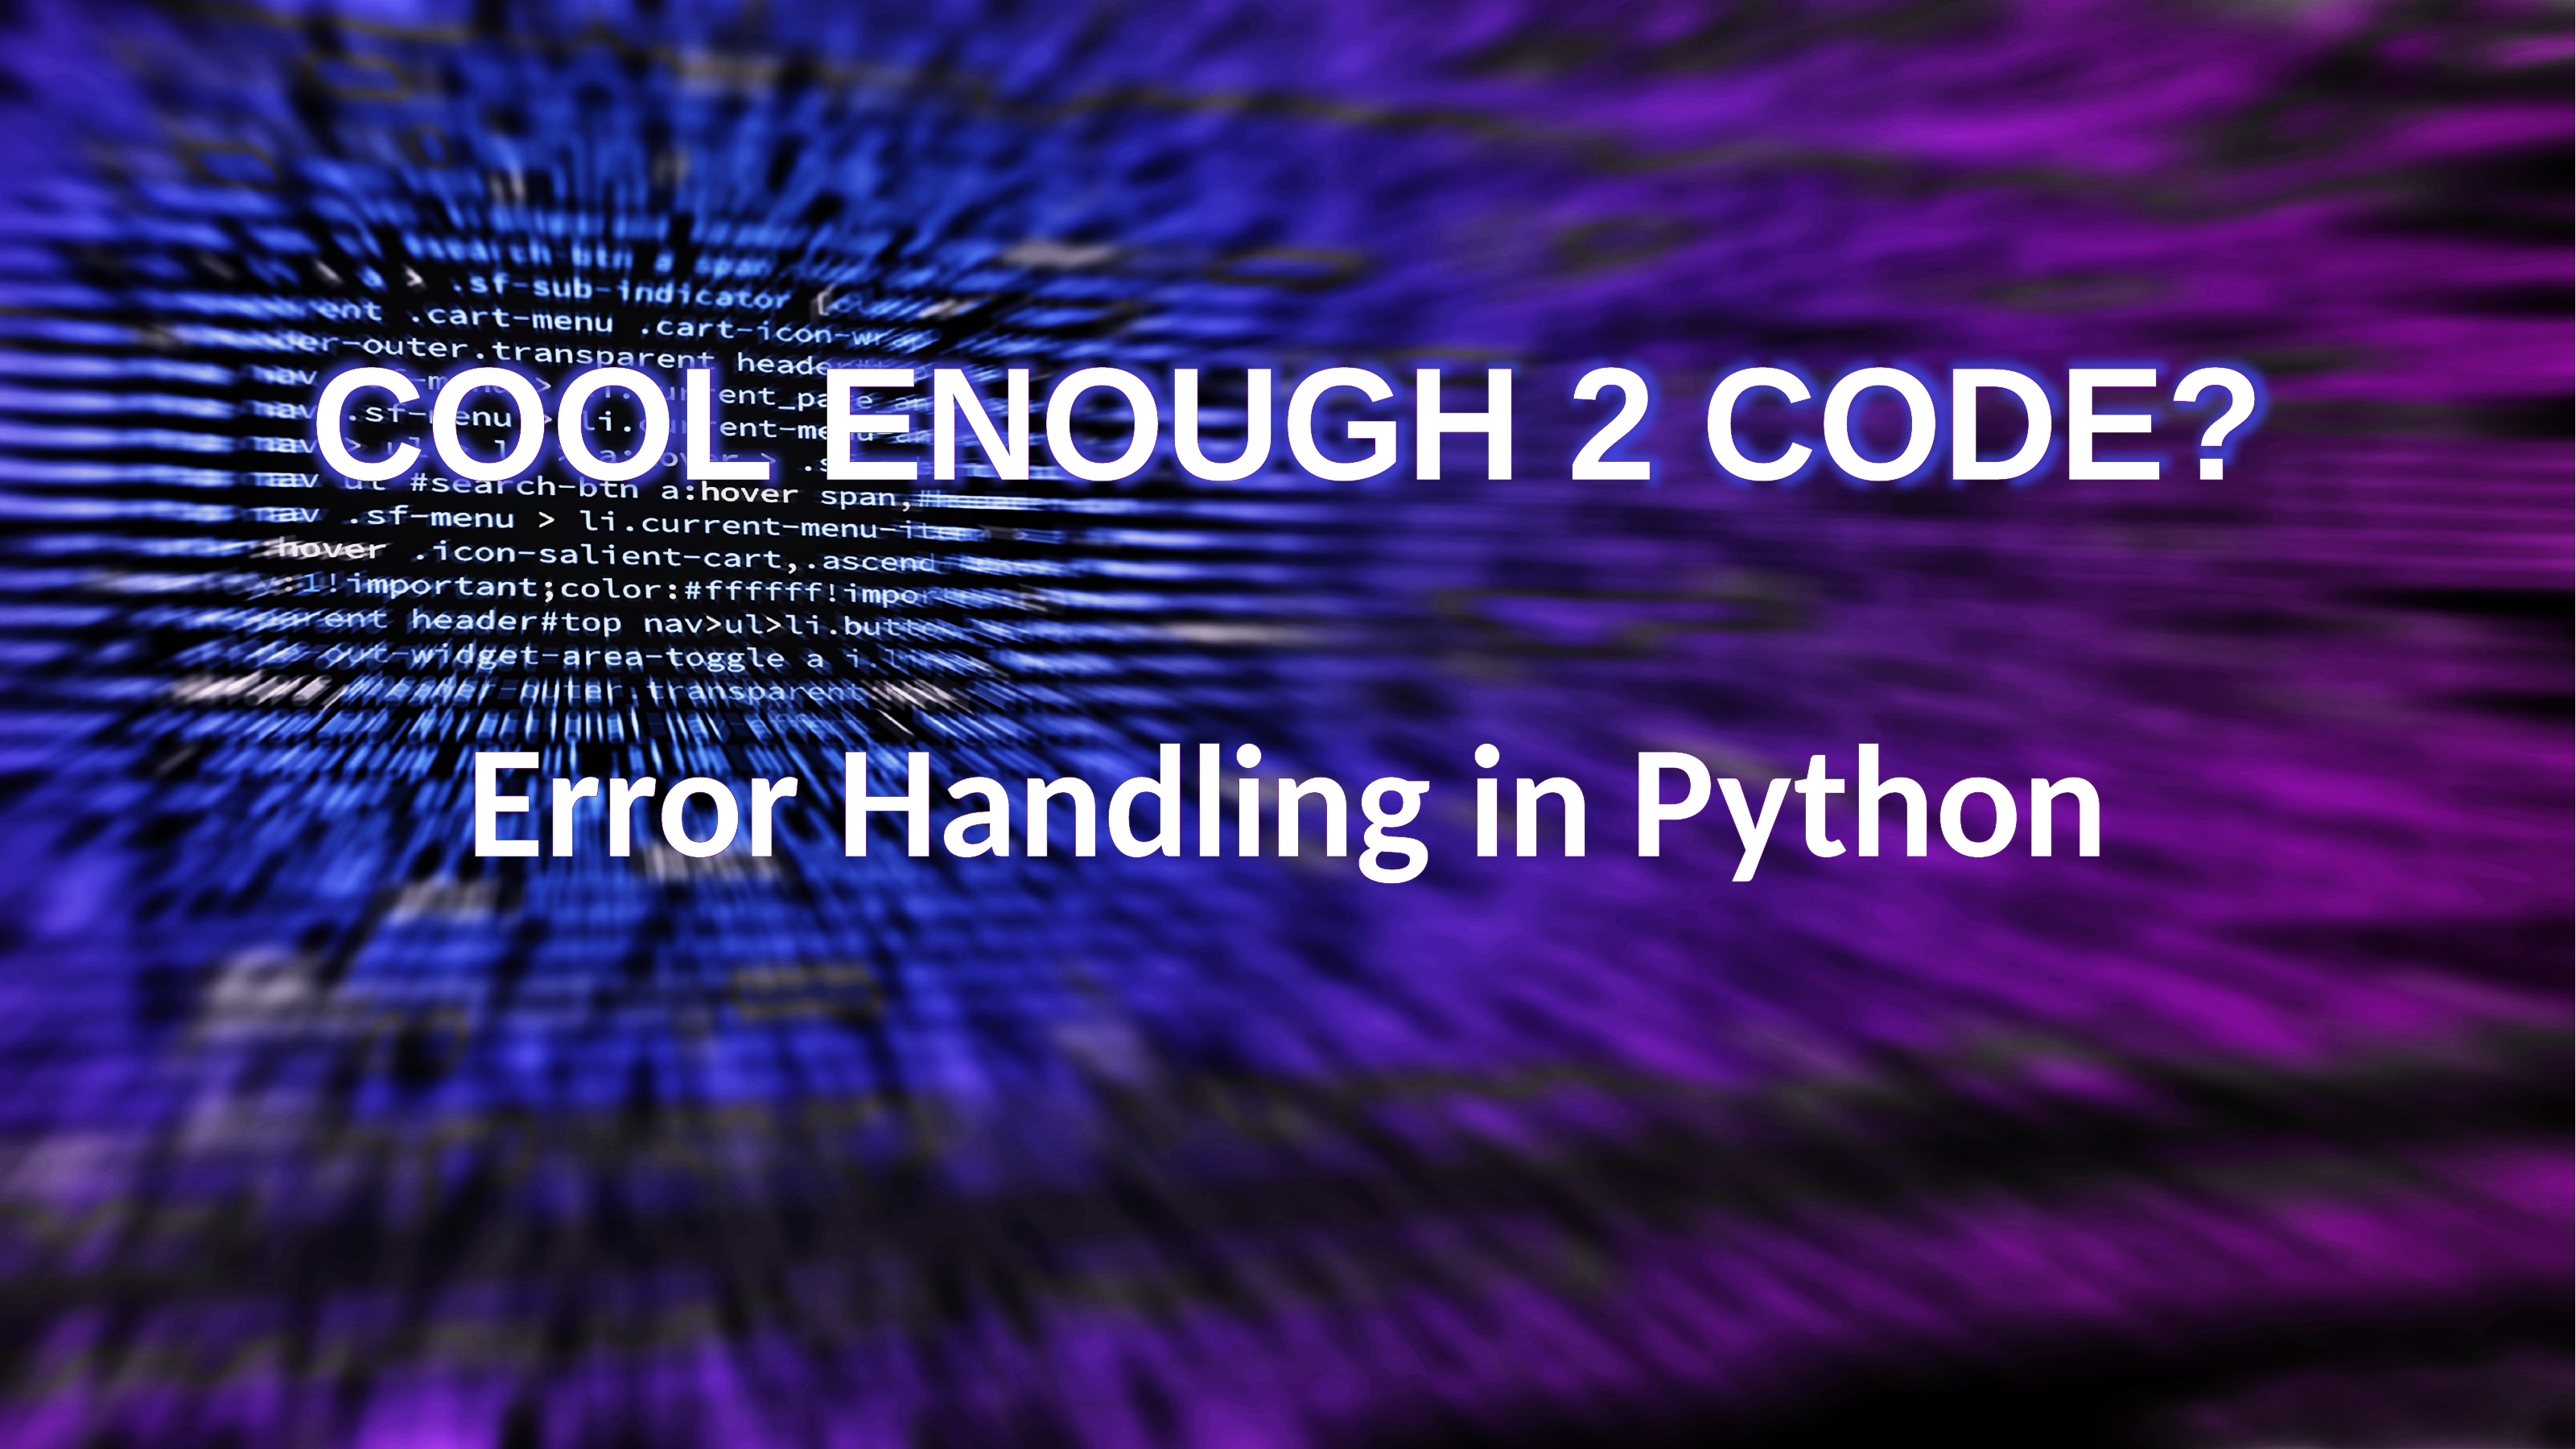

COOL ENOUGH 2 CODE?
Error Handling in Python